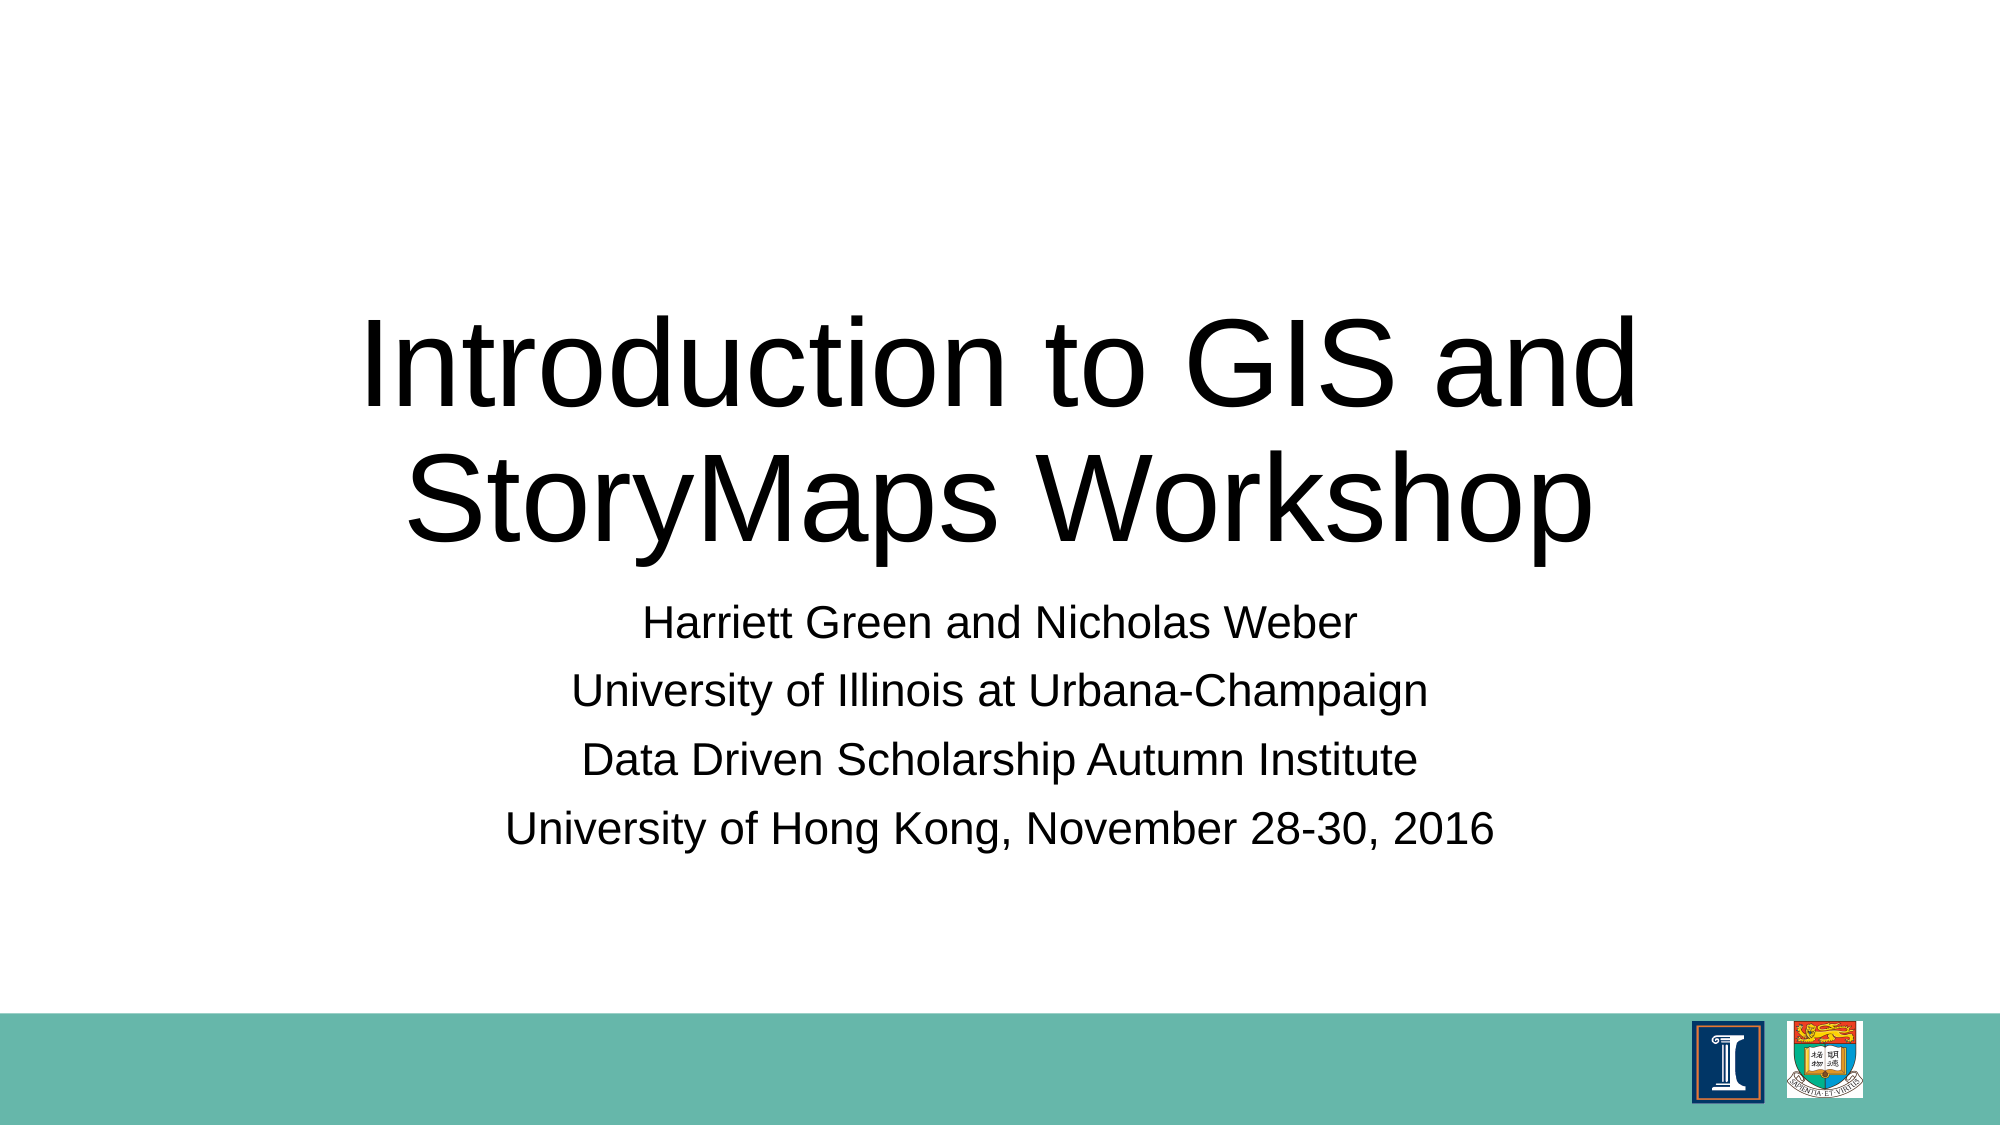

# Introduction to GIS and StoryMaps Workshop
Harriett Green and Nicholas Weber
University of Illinois at Urbana-Champaign
Data Driven Scholarship Autumn Institute
University of Hong Kong, November 28-30, 2016